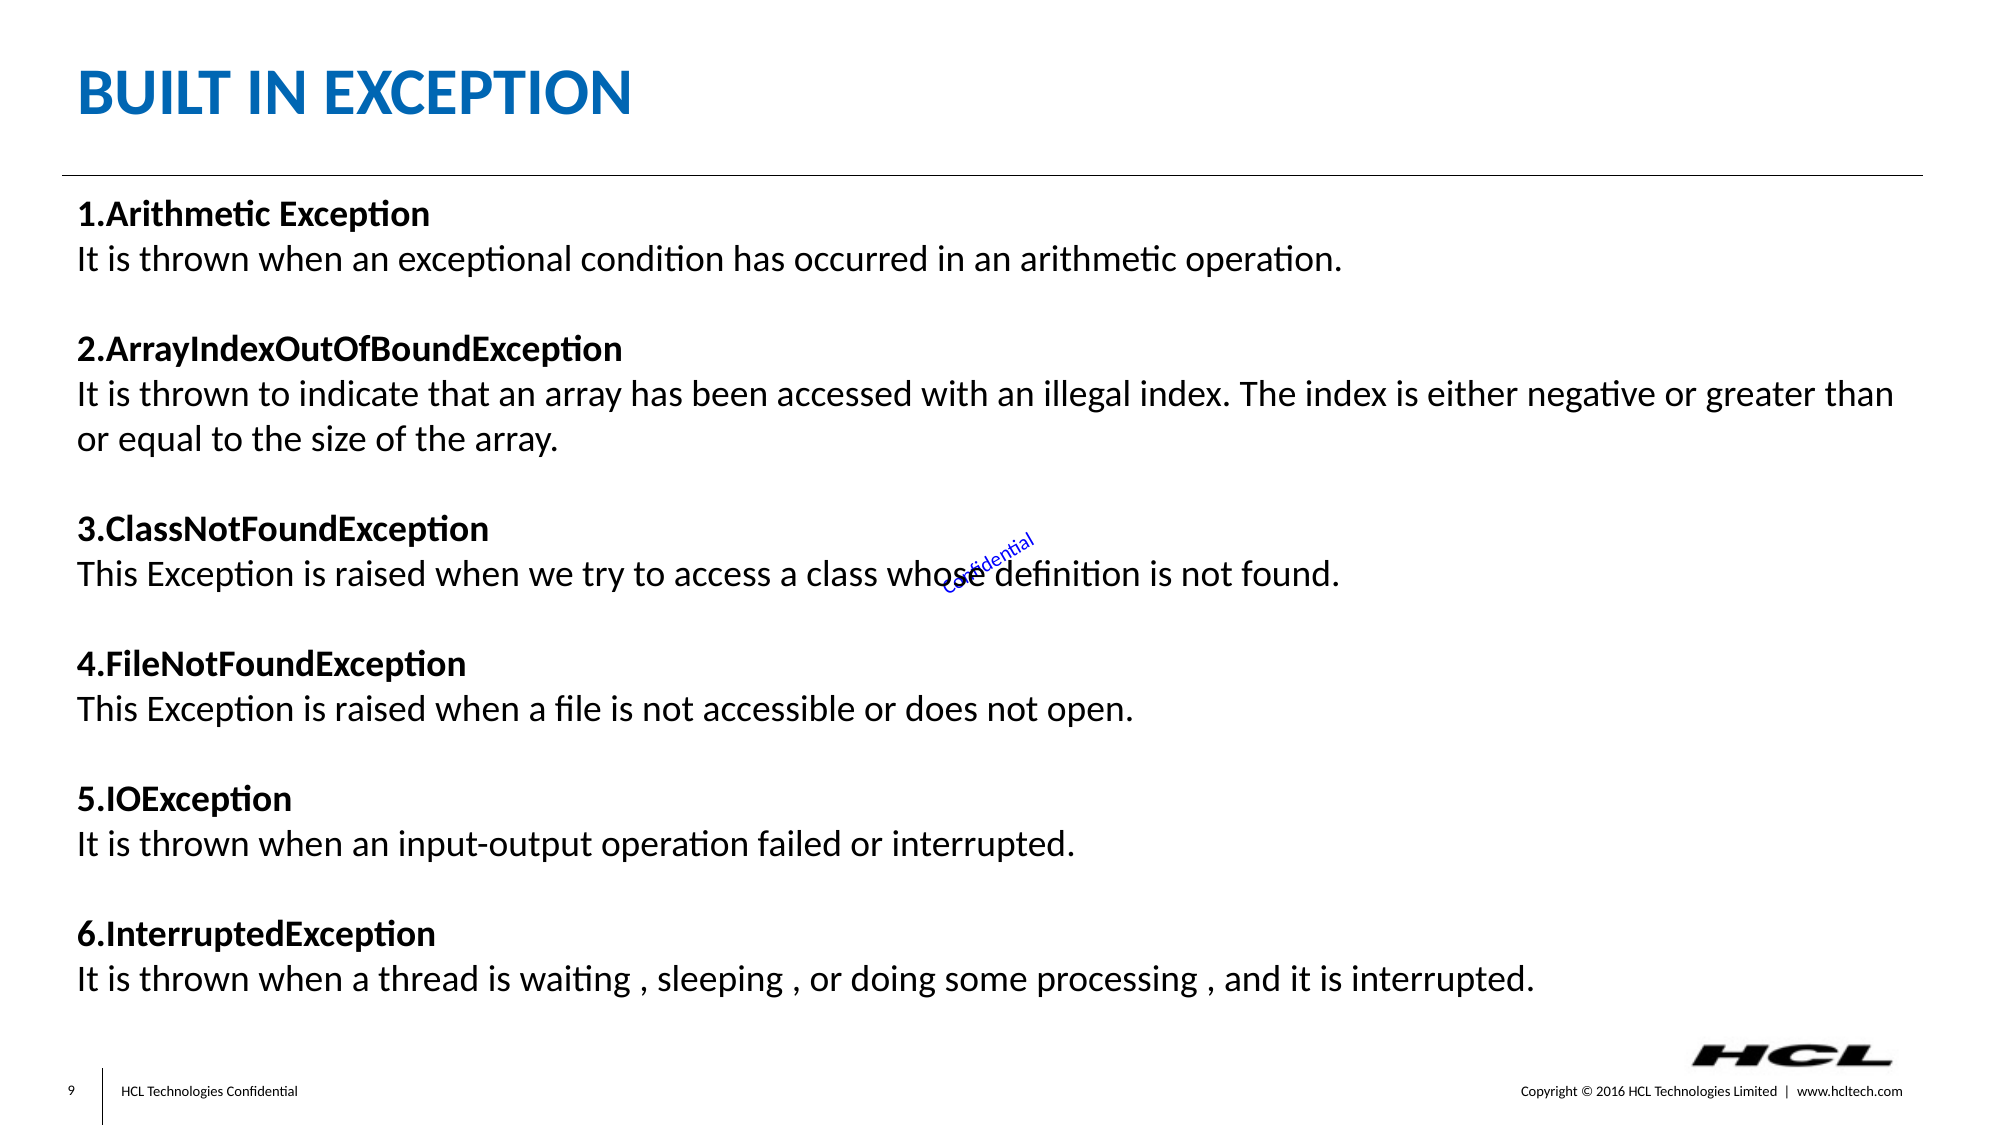

# Built in exception
Arithmetic Exception
It is thrown when an exceptional condition has occurred in an arithmetic operation.

ArrayIndexOutOfBoundException
It is thrown to indicate that an array has been accessed with an illegal index. The index is either negative or greater than or equal to the size of the array.

ClassNotFoundException
This Exception is raised when we try to access a class whose definition is not found.

FileNotFoundException
This Exception is raised when a file is not accessible or does not open.

IOException
It is thrown when an input-output operation failed or interrupted.

InterruptedException
It is thrown when a thread is waiting , sleeping , or doing some processing , and it is interrupted.